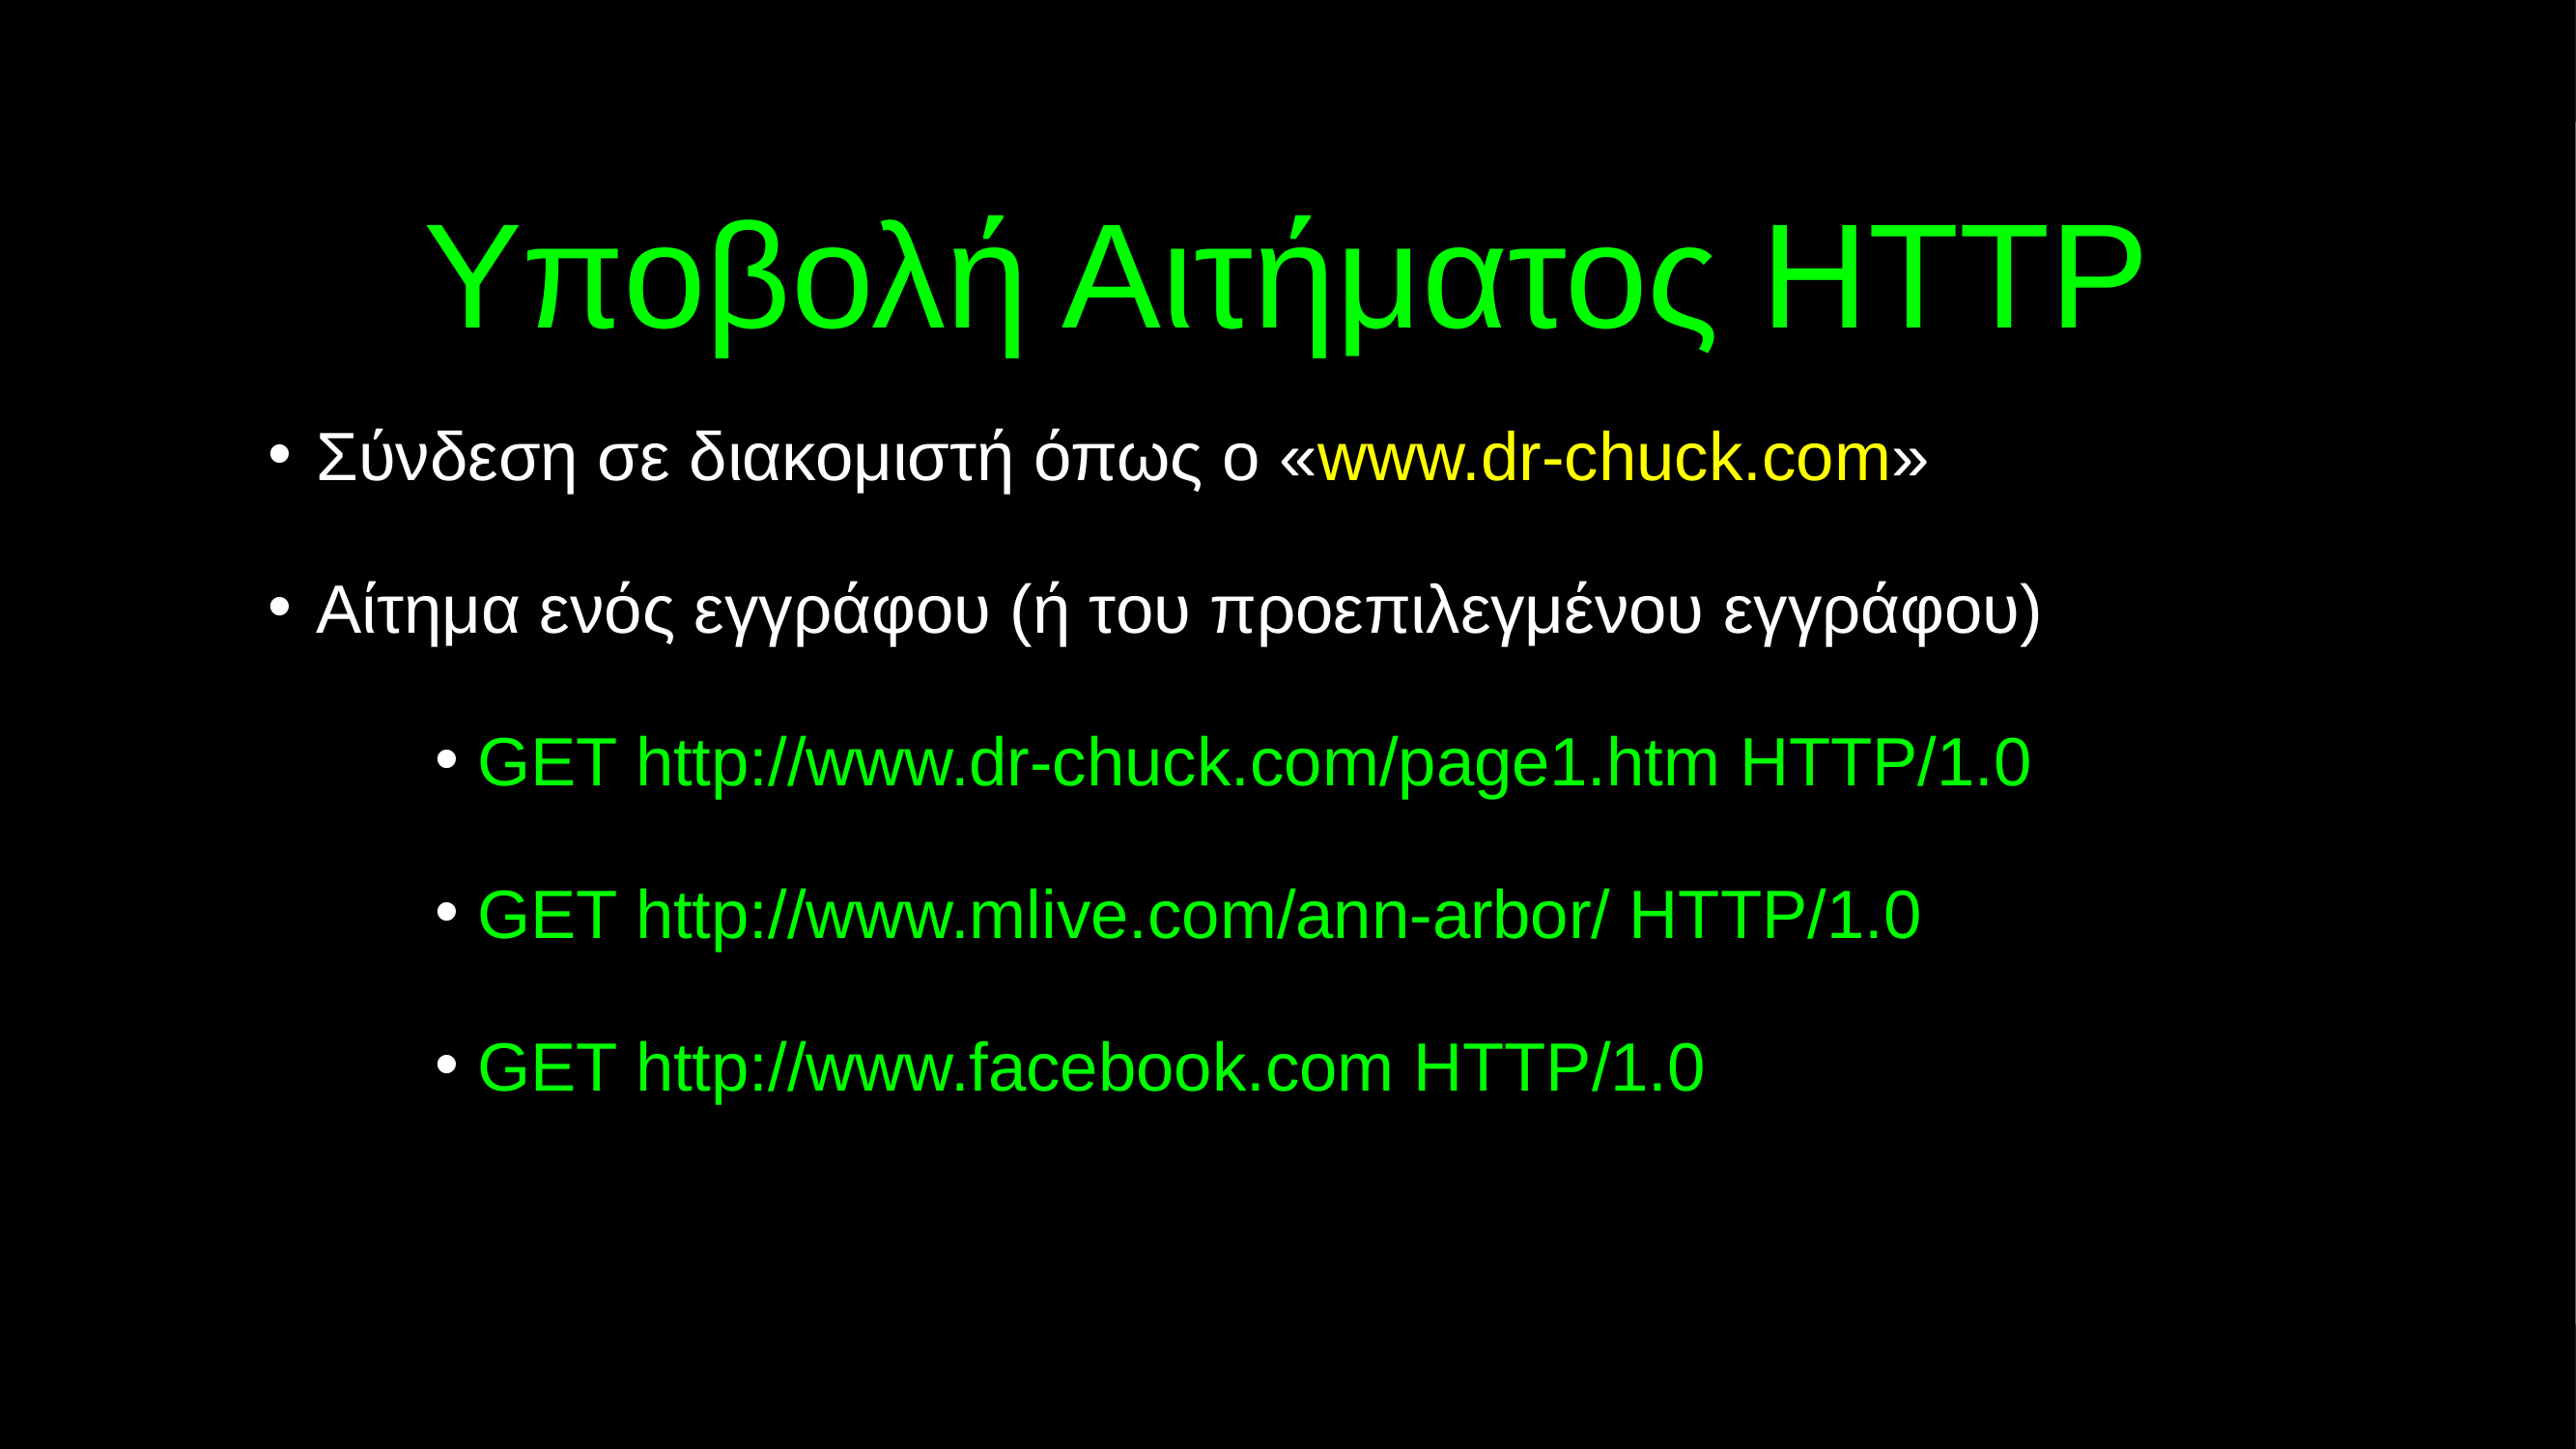

# Υποβολή Αιτήματος HTTP
Σύνδεση σε διακομιστή όπως ο «www.dr-chuck.com»
Αίτημα ενός εγγράφου (ή του προεπιλεγμένου εγγράφου)
 GET http://www.dr-chuck.com/page1.htm HTTP/1.0
 GET http://www.mlive.com/ann-arbor/ HTTP/1.0
 GET http://www.facebook.com HTTP/1.0